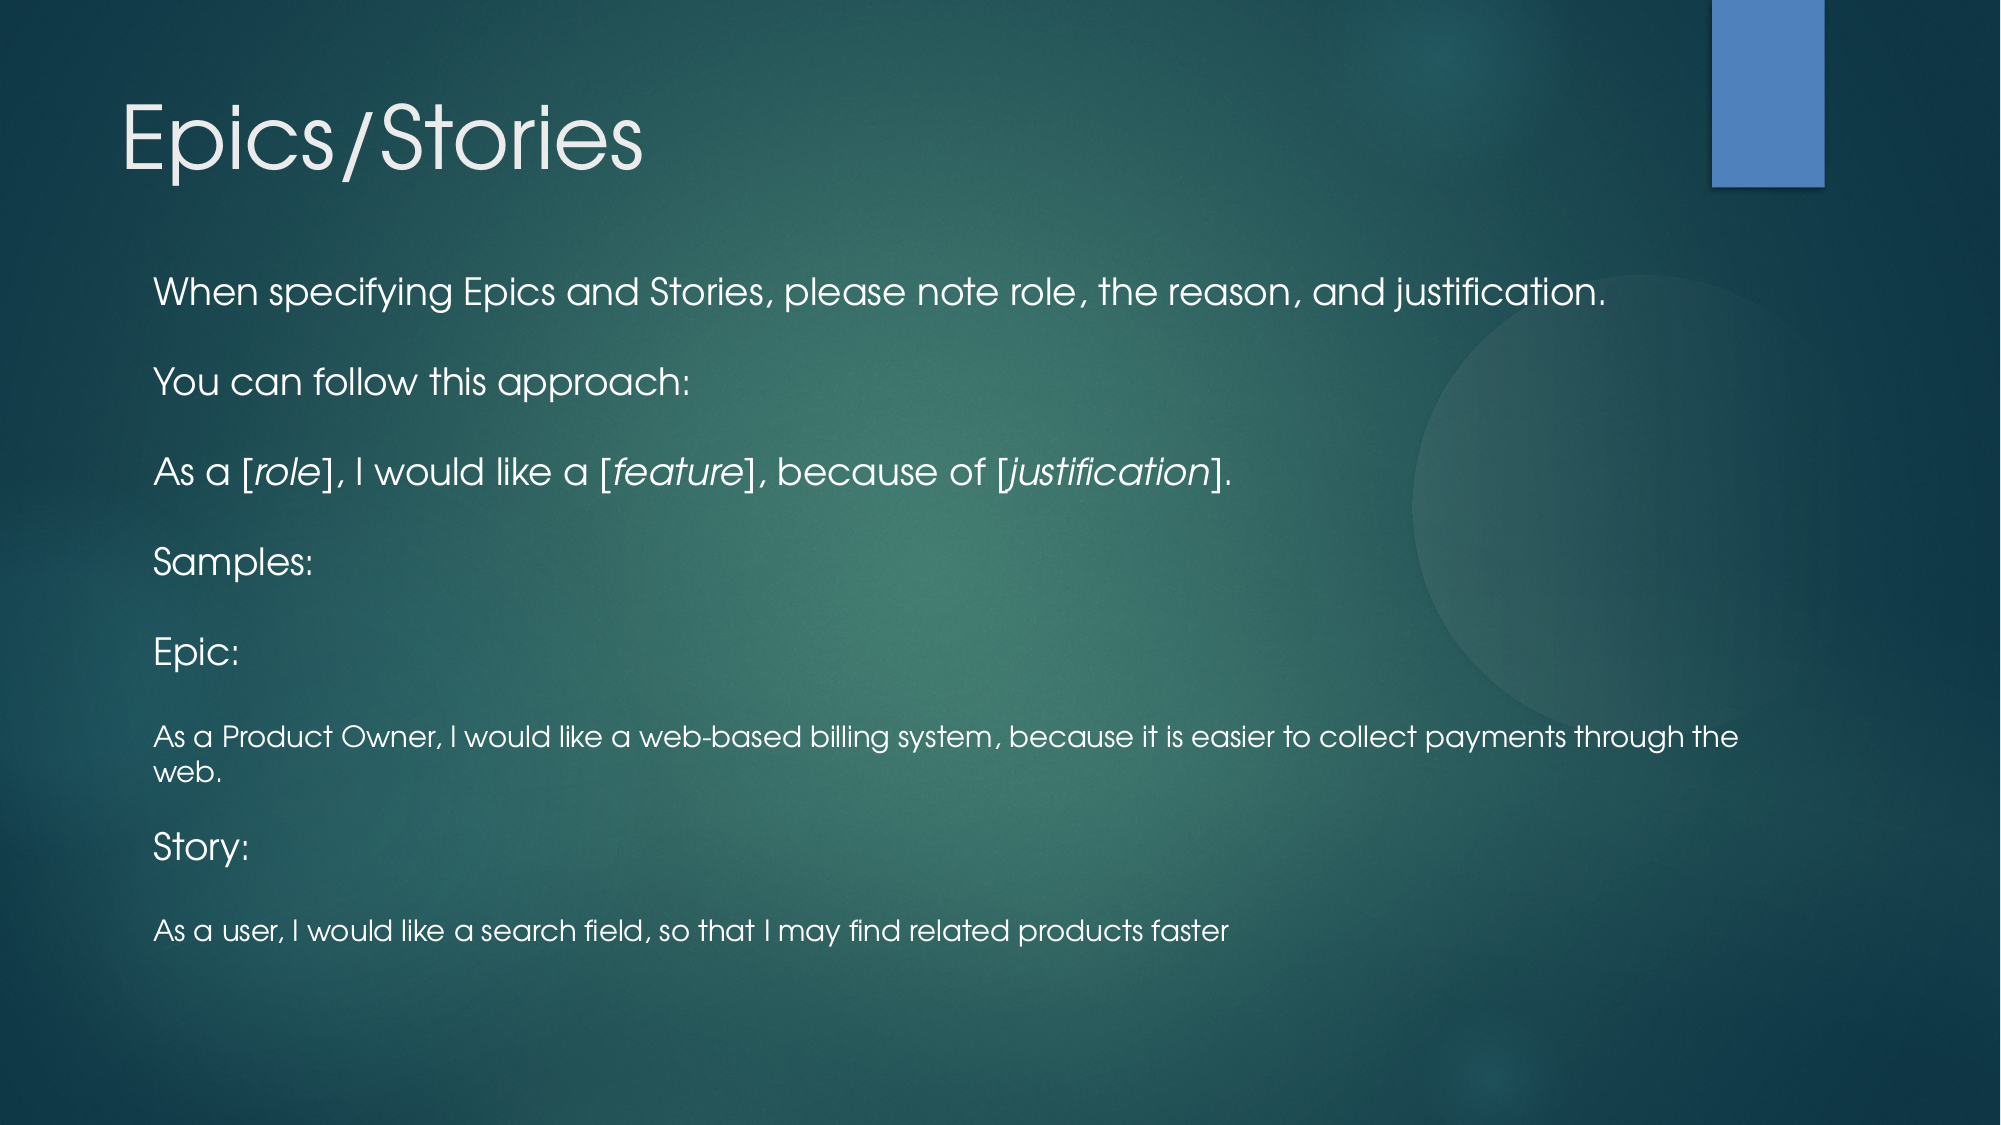

Epics/Stories
When specifying Epics and Stories, please note role, the reason, and justification.

You can follow this approach:

As a [role], I would like a [feature], because of [justification].

Samples:

Epic:

As a Product Owner, I would like a web-based billing system, because it is easier to collect payments through the web.

Story:

As a user, I would like a search field, so that I may find related products faster